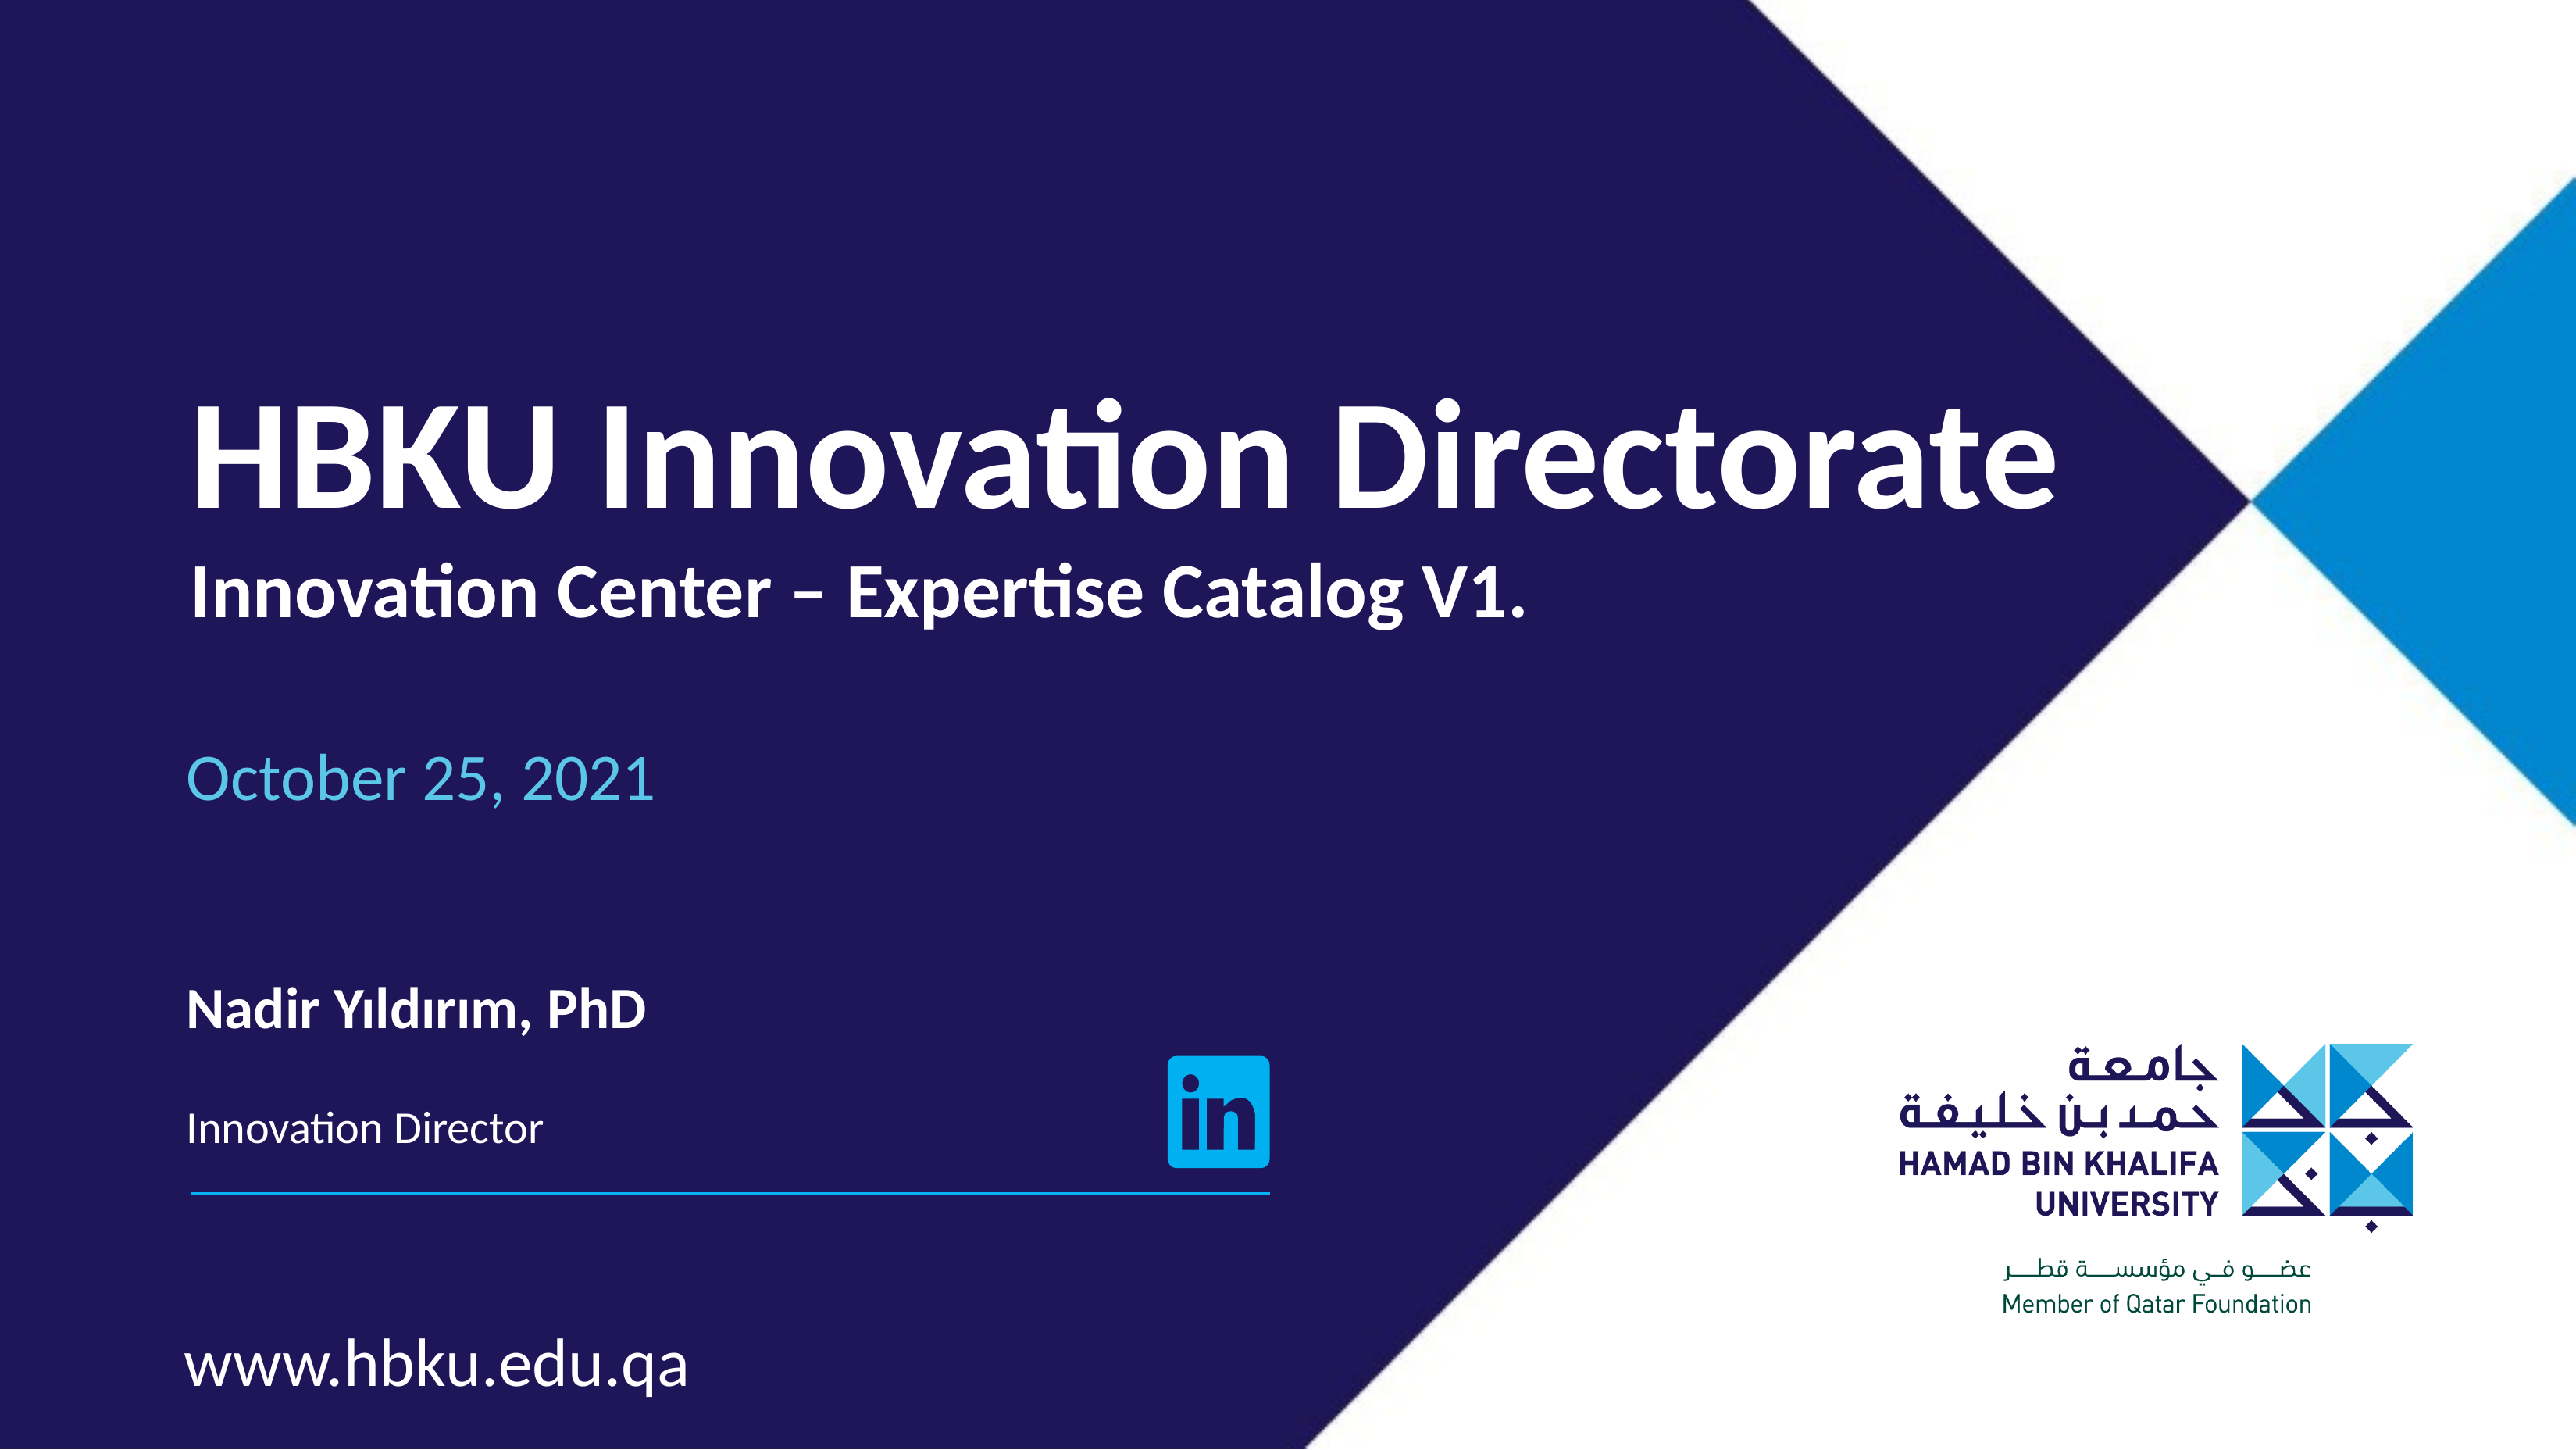

HBKU Innovation Directorate
Innovation Center – Expertise Catalog V1.
October 25, 2021
Nadir Yıldırım, PhD

Innovation Director
www.hbku.edu.qa